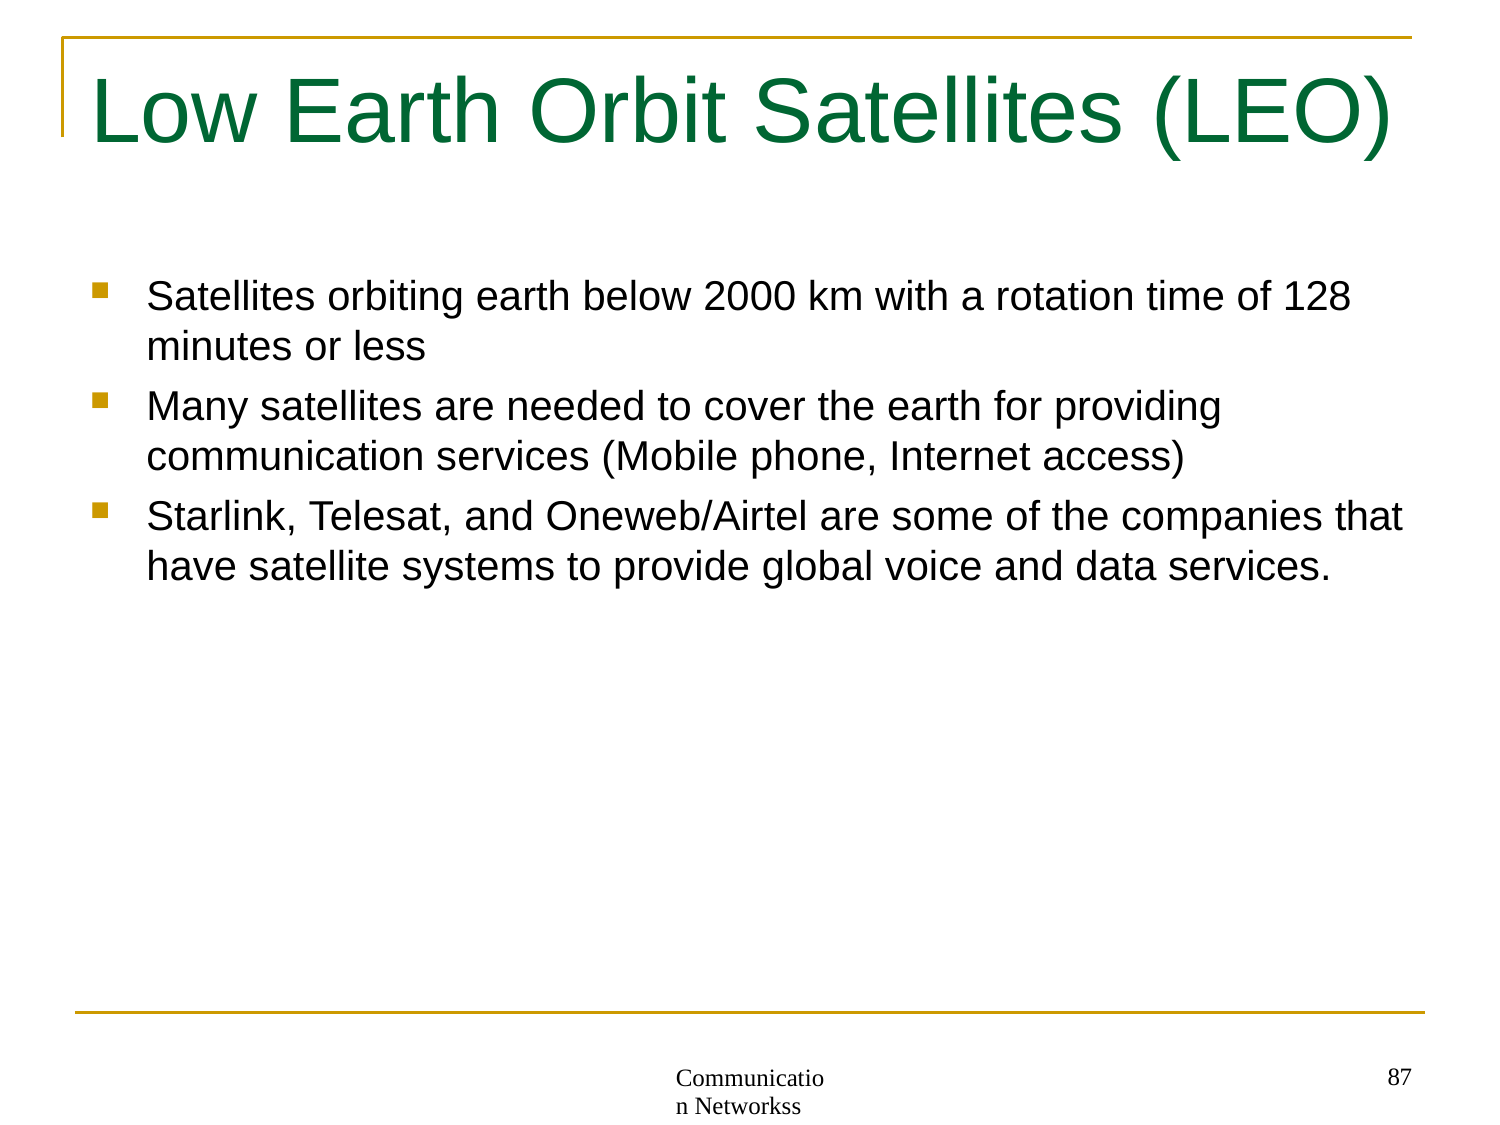

# Low Earth Orbit Satellites (LEO)
Satellites orbiting earth below 2000 km with a rotation time of 128
minutes or less
Many satellites are needed to cover the earth for providing
communication services (Mobile phone, Internet access)
Starlink, Telesat, and Oneweb/Airtel are some of the companies that
have satellite systems to provide global voice and data services.
87
Communication Networkss